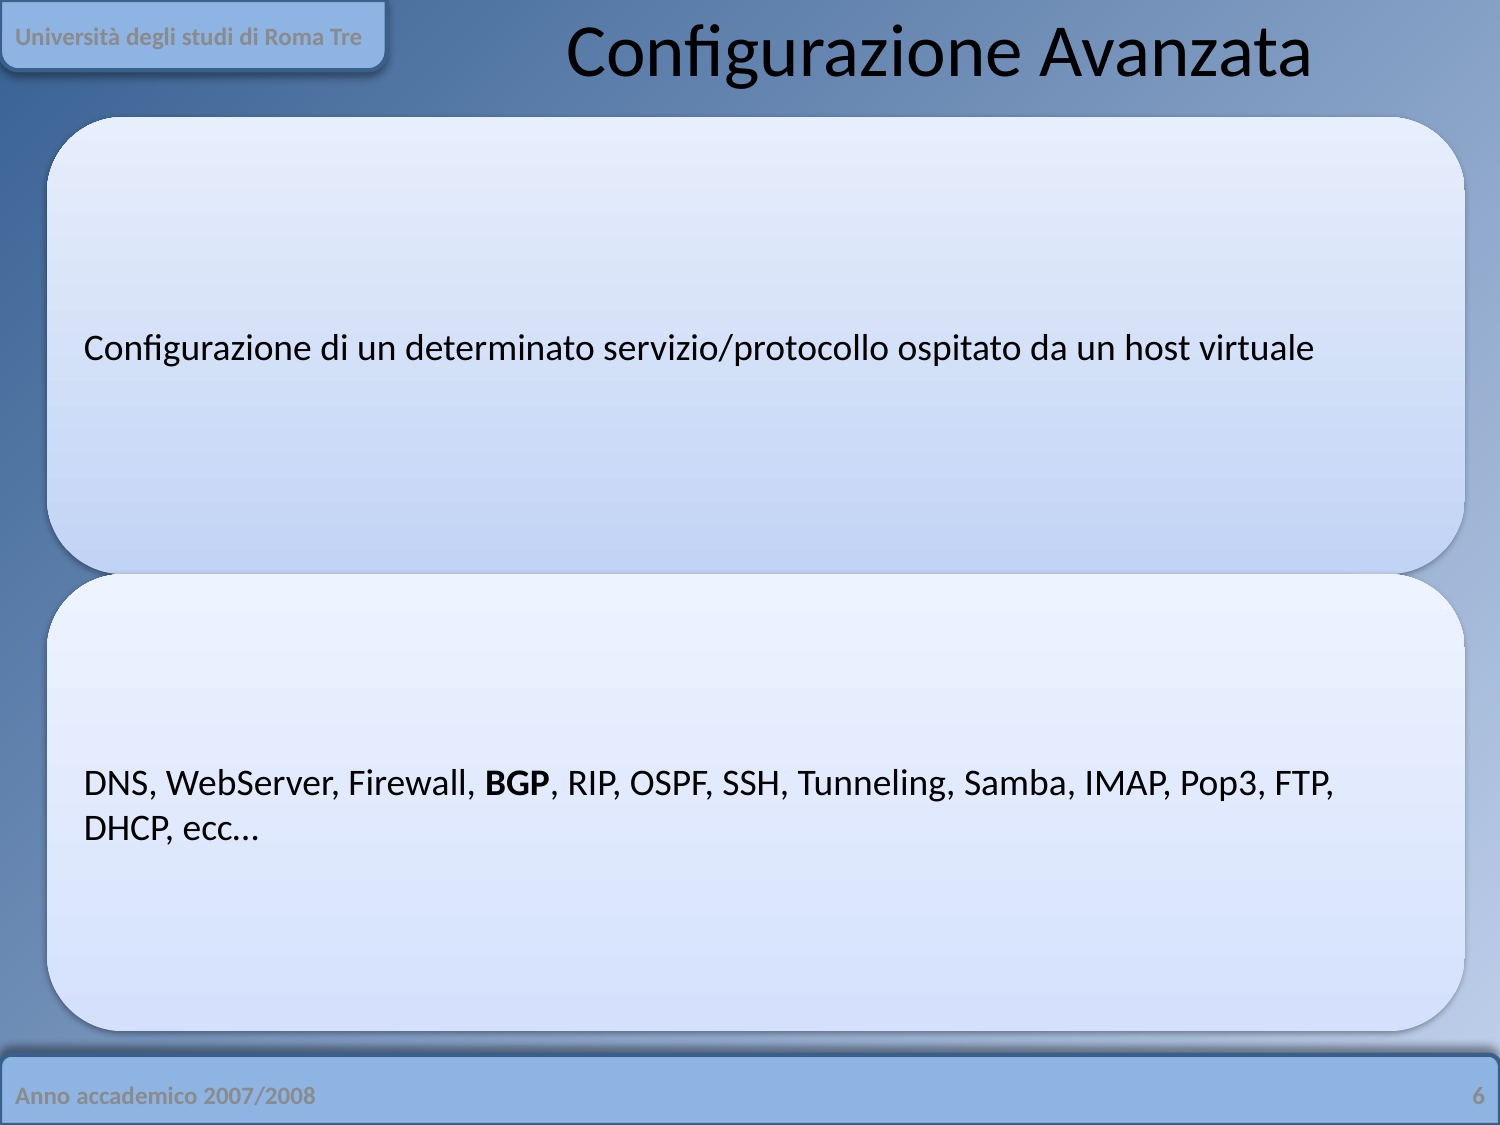

Università degli studi di Roma Tre
# Configurazione Avanzata
Configurazione di un determinato servizio/protocollo ospitato da un host virtuale
DNS, WebServer, Firewall, BGP, RIP, OSPF, SSH, Tunneling, Samba, IMAP, Pop3, FTP, DHCP, ecc…
Anno accademico 2007/2008
6